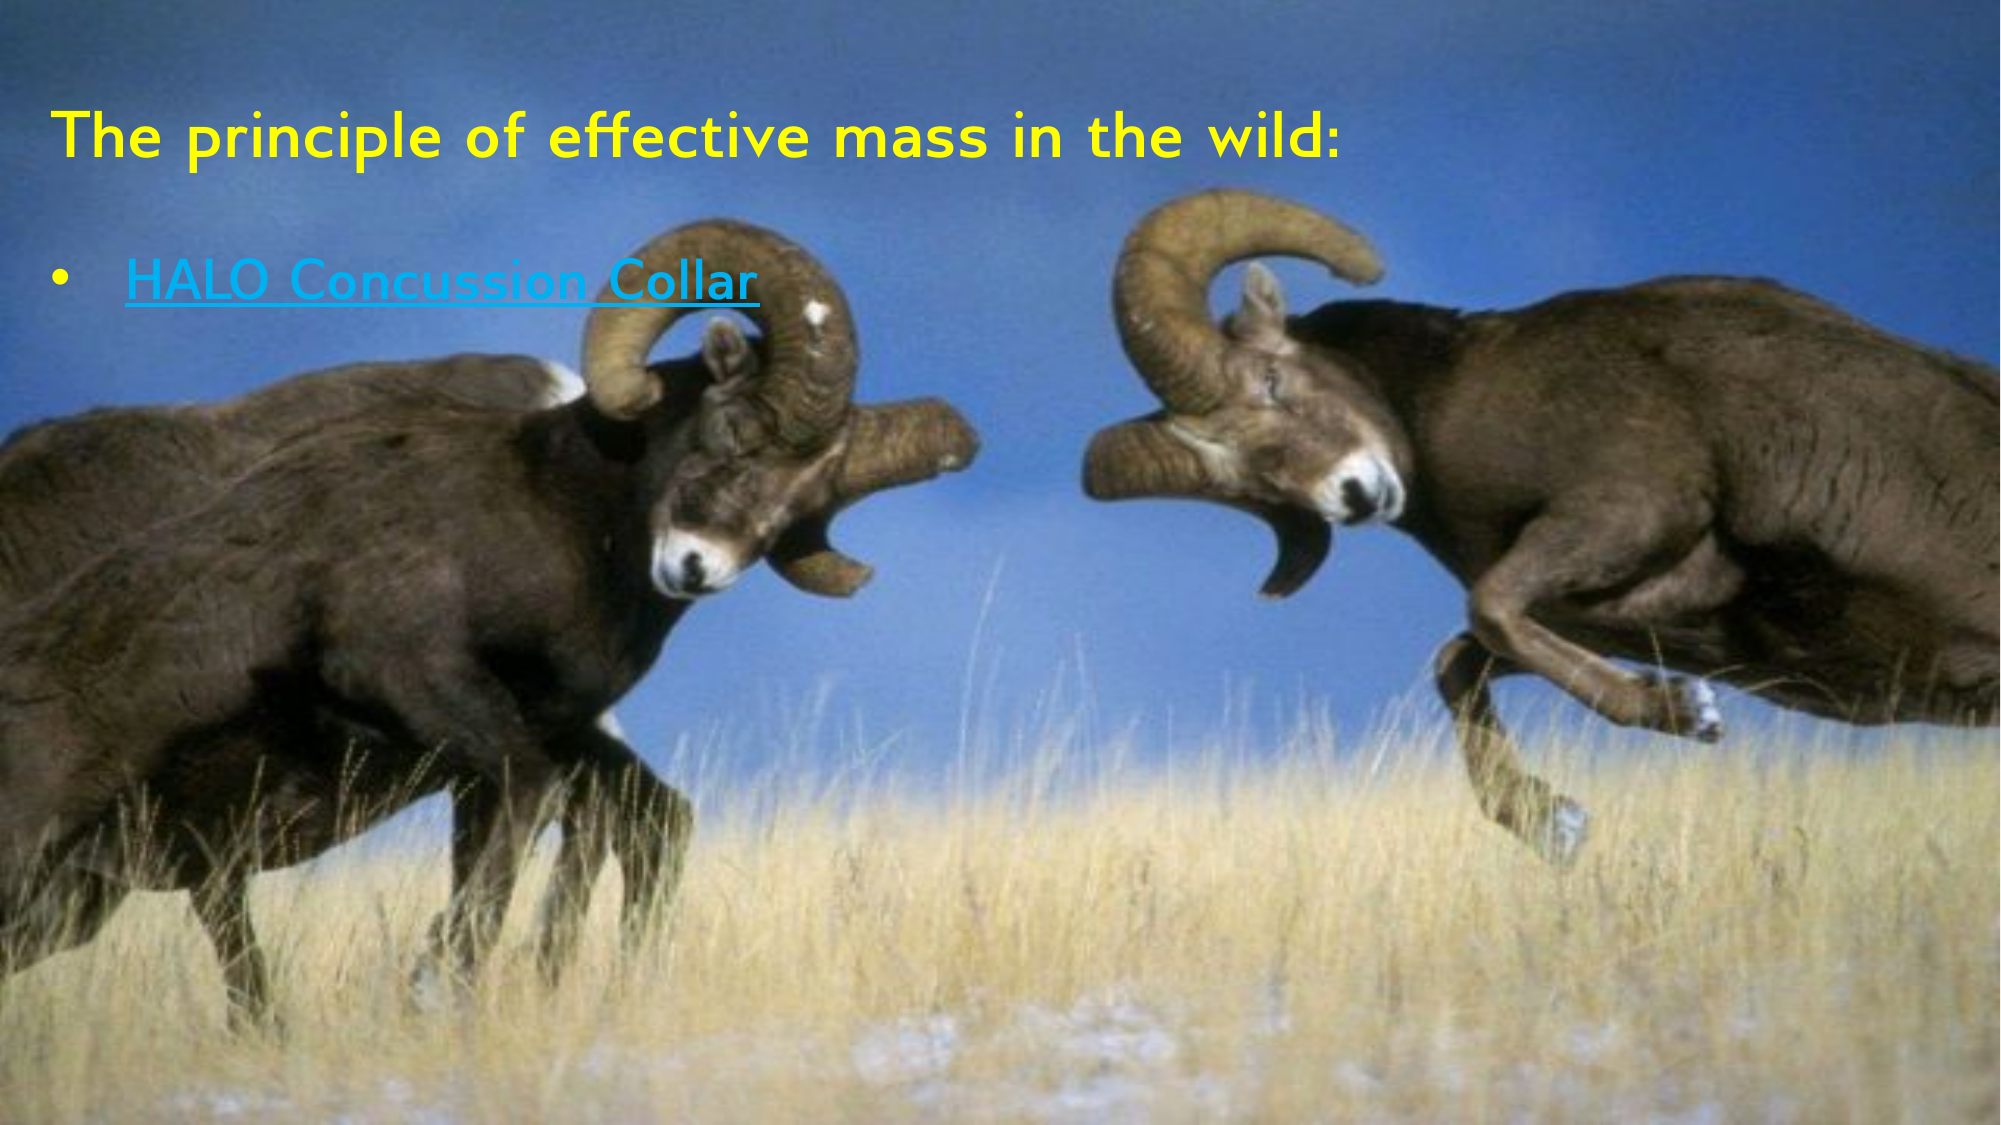

The principle of effective mass in the wild:

HALO Concussion Collar